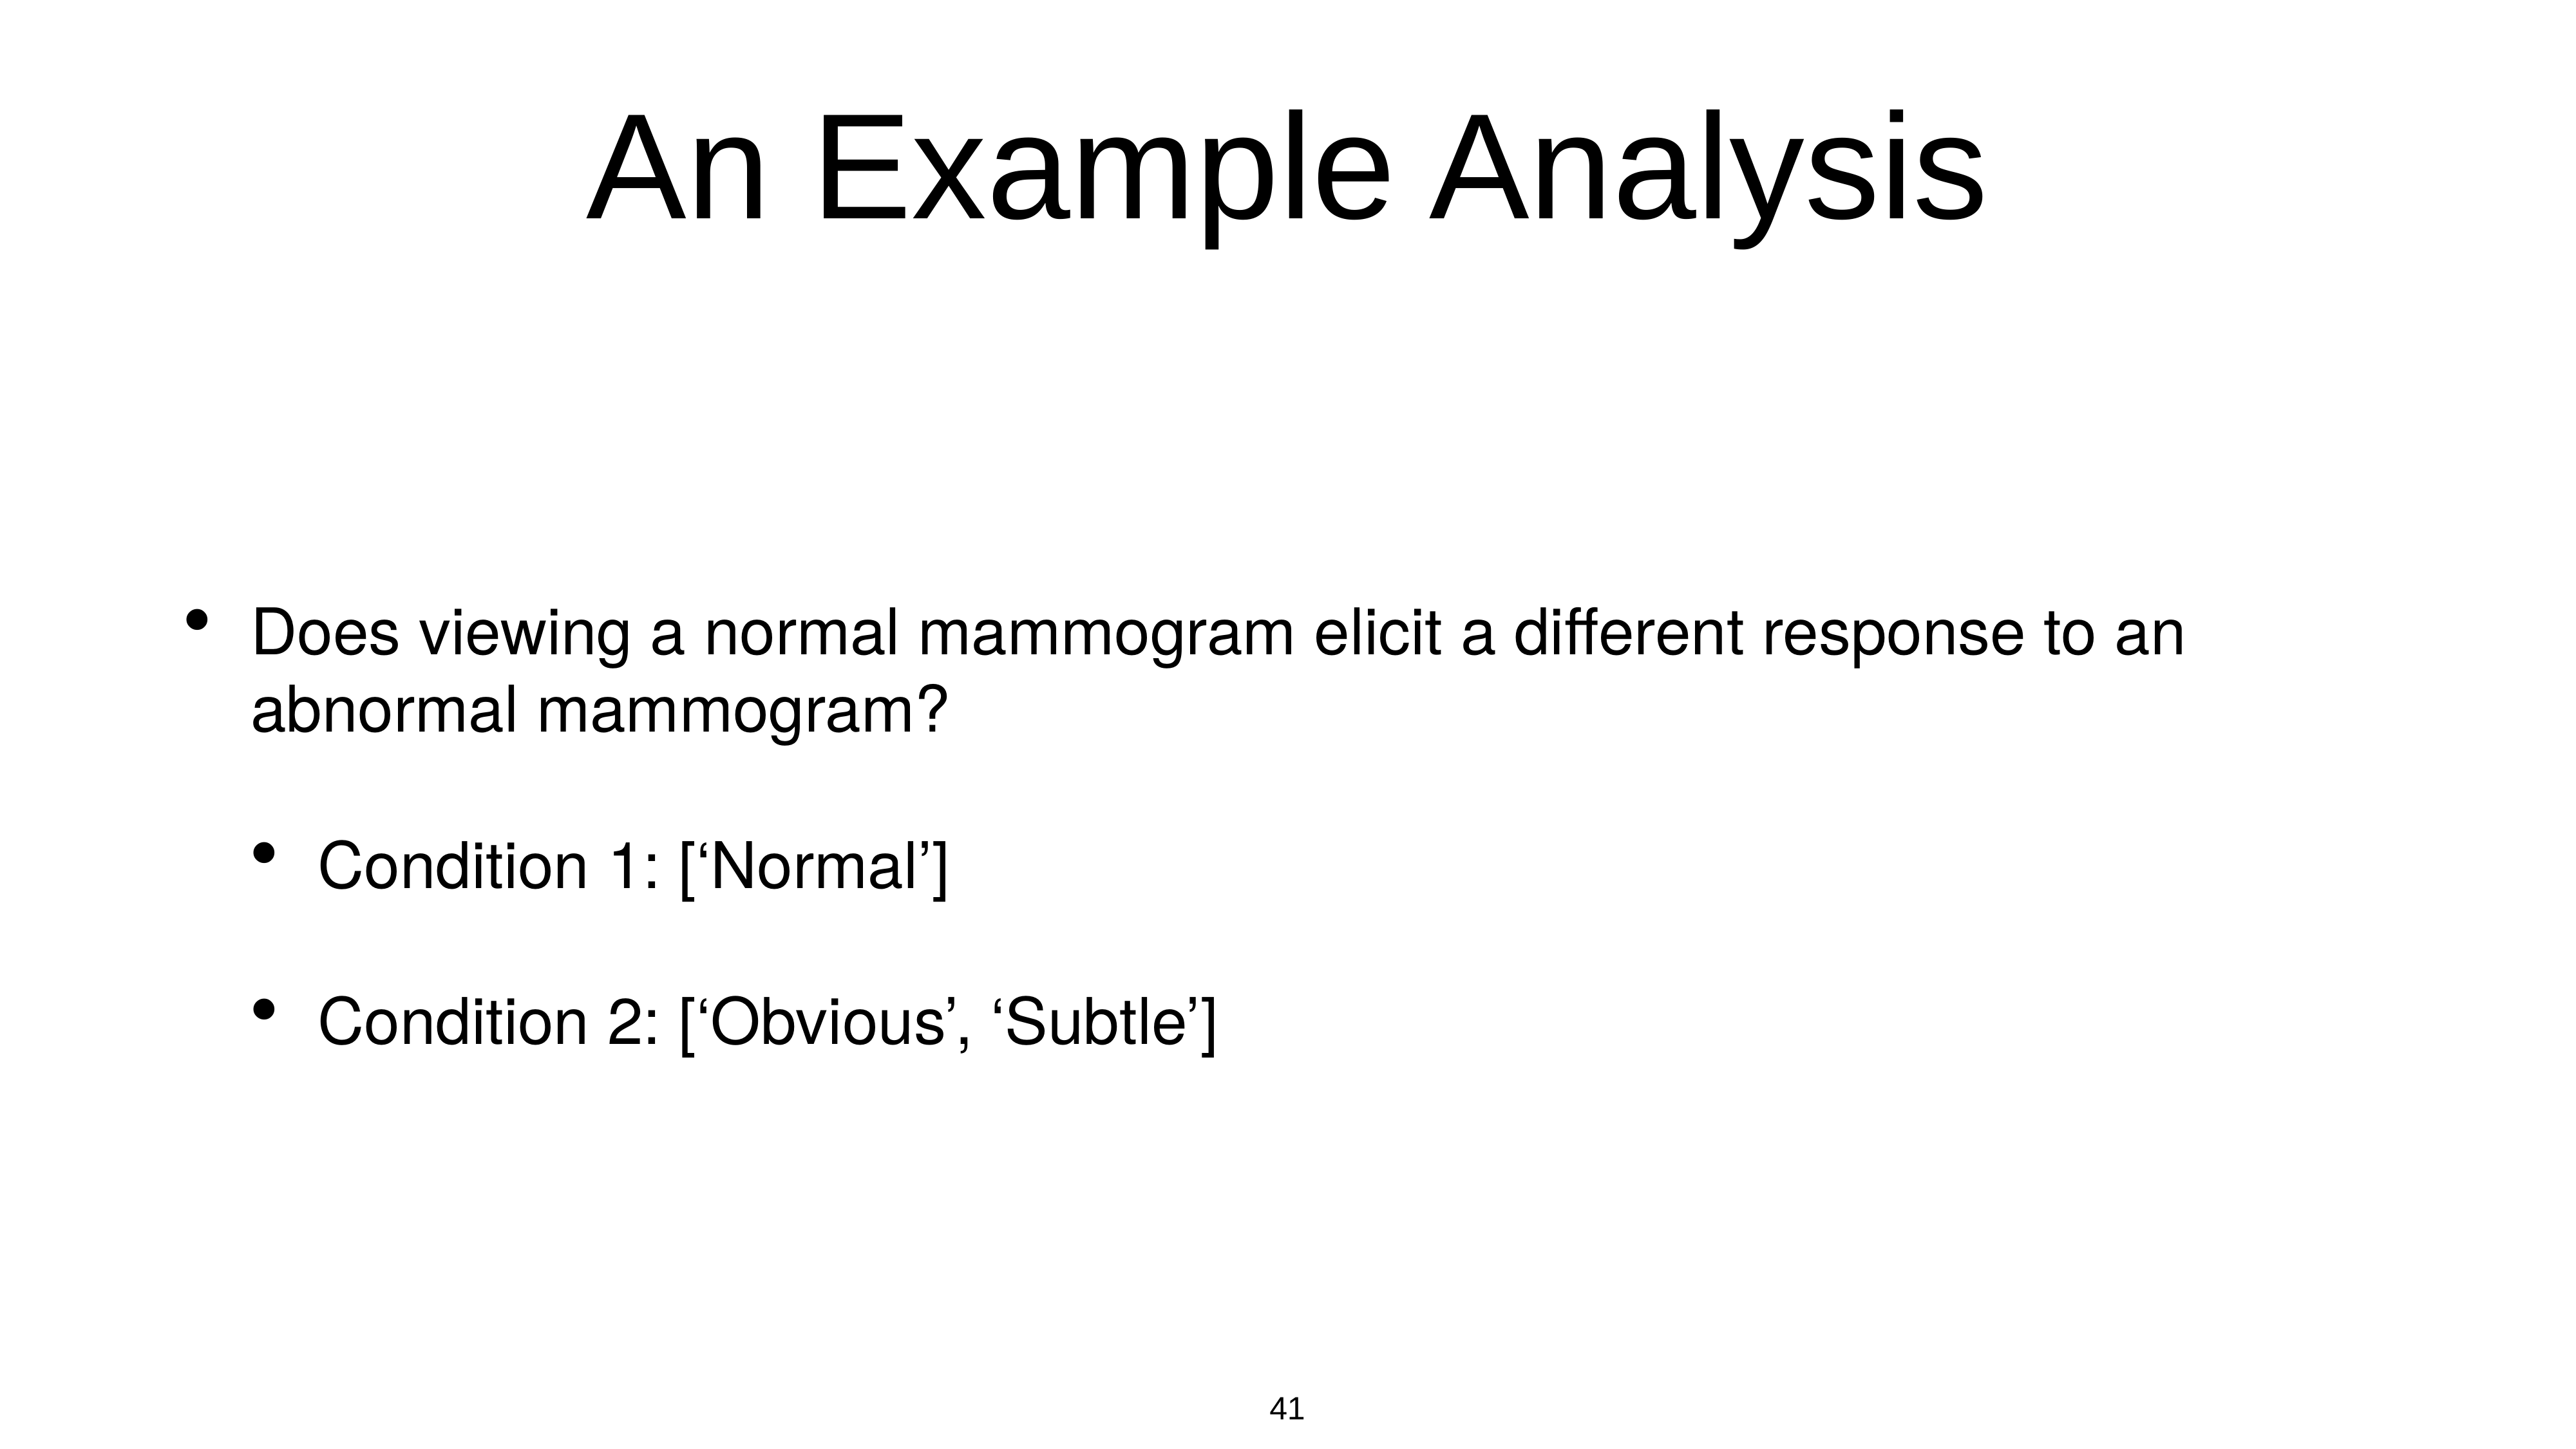

41
# An Example Analysis
Does viewing a normal mammogram elicit a different response to an abnormal mammogram?
Condition 1: [‘Normal’]
Condition 2: [‘Obvious’, ‘Subtle’]